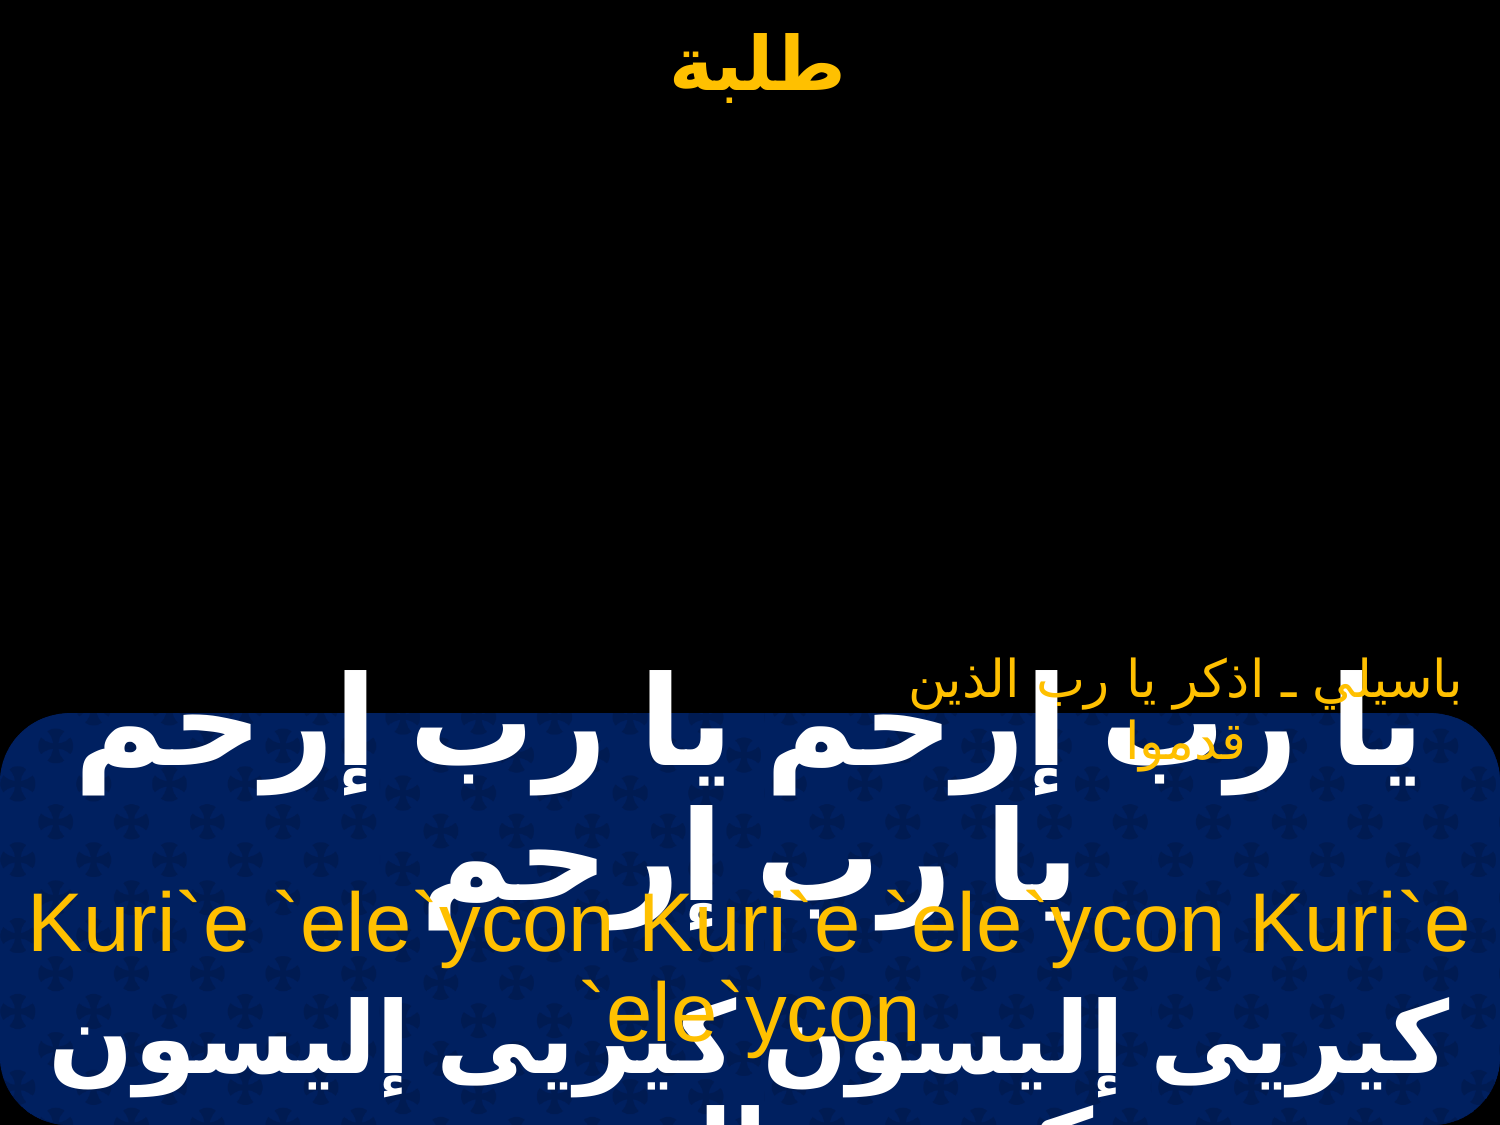

باسيلي ـ اذكر يا رب الذين قدموا
# يا رب إرحم يا رب إرحم يا رب إرحم
Kuri`e `ele`ycon Kuri`e `ele`ycon Kuri`e `ele`ycon
كيريى إليسون كيريى إليسون كيريى إليسون